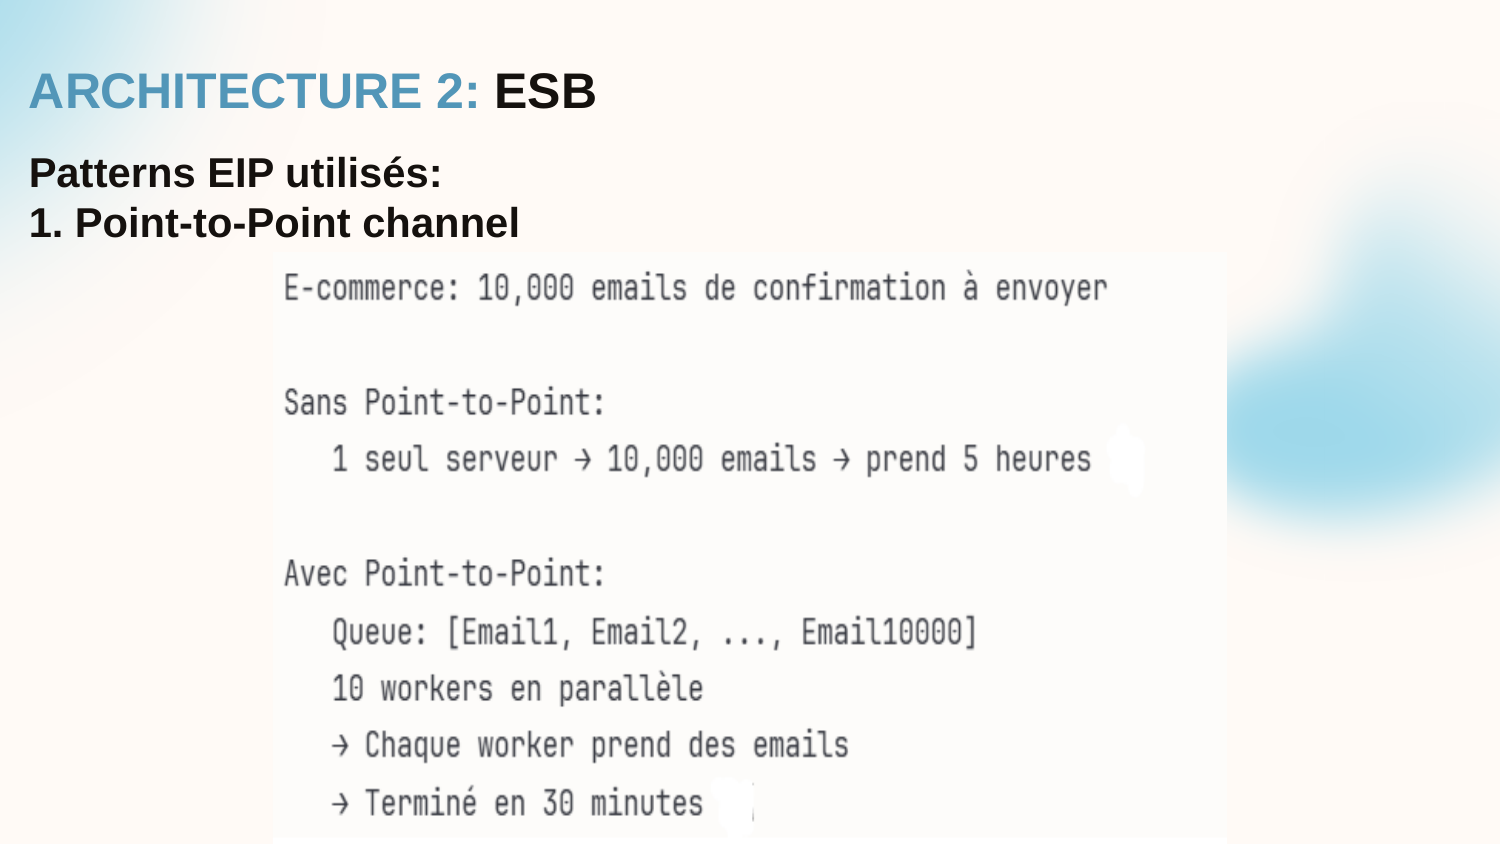

# ARCHITECTURE 2: ESB
Patterns EIP utilisés:
1. Point-to-Point channel